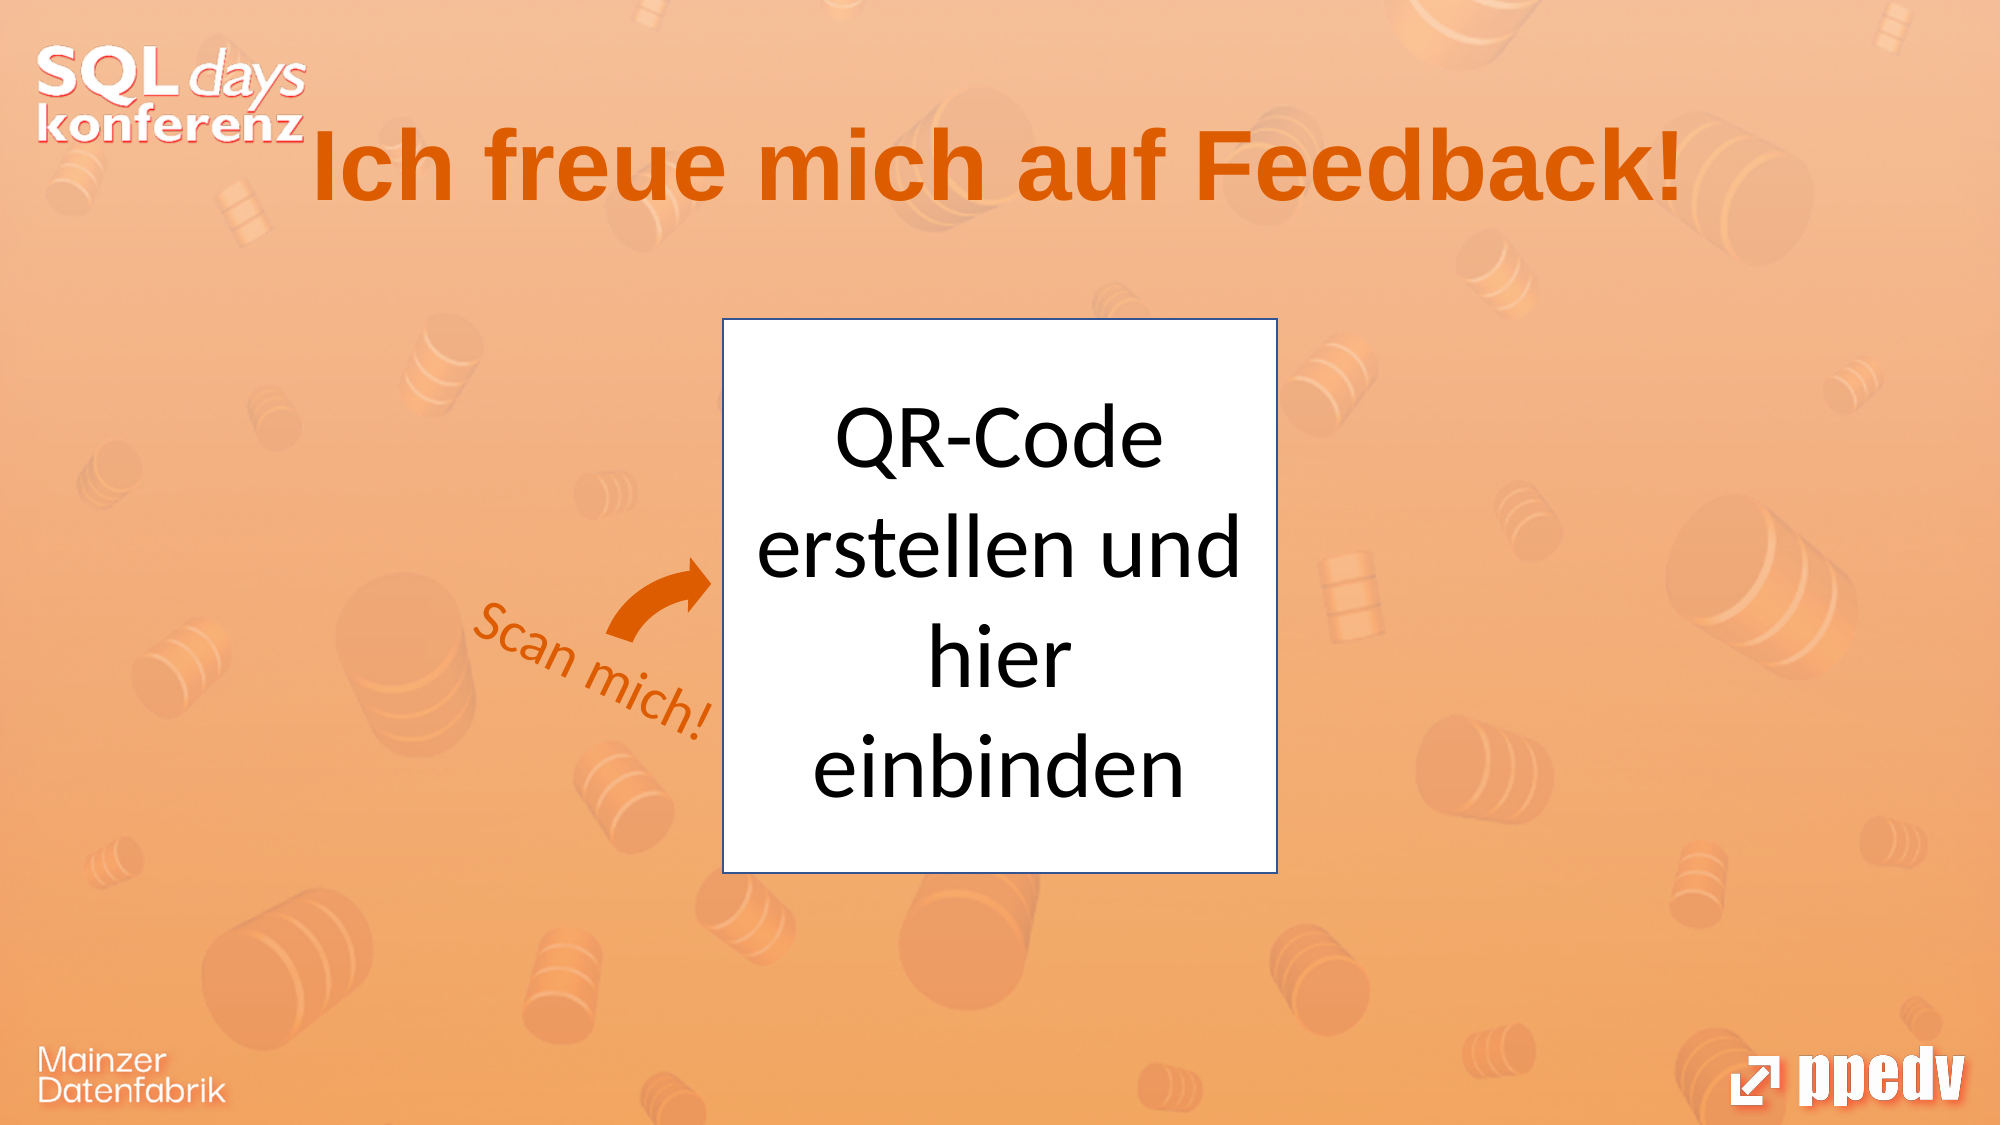

# Ich freue mich auf Feedback!
QR-Code erstellen und hier einbinden

Scan mich!